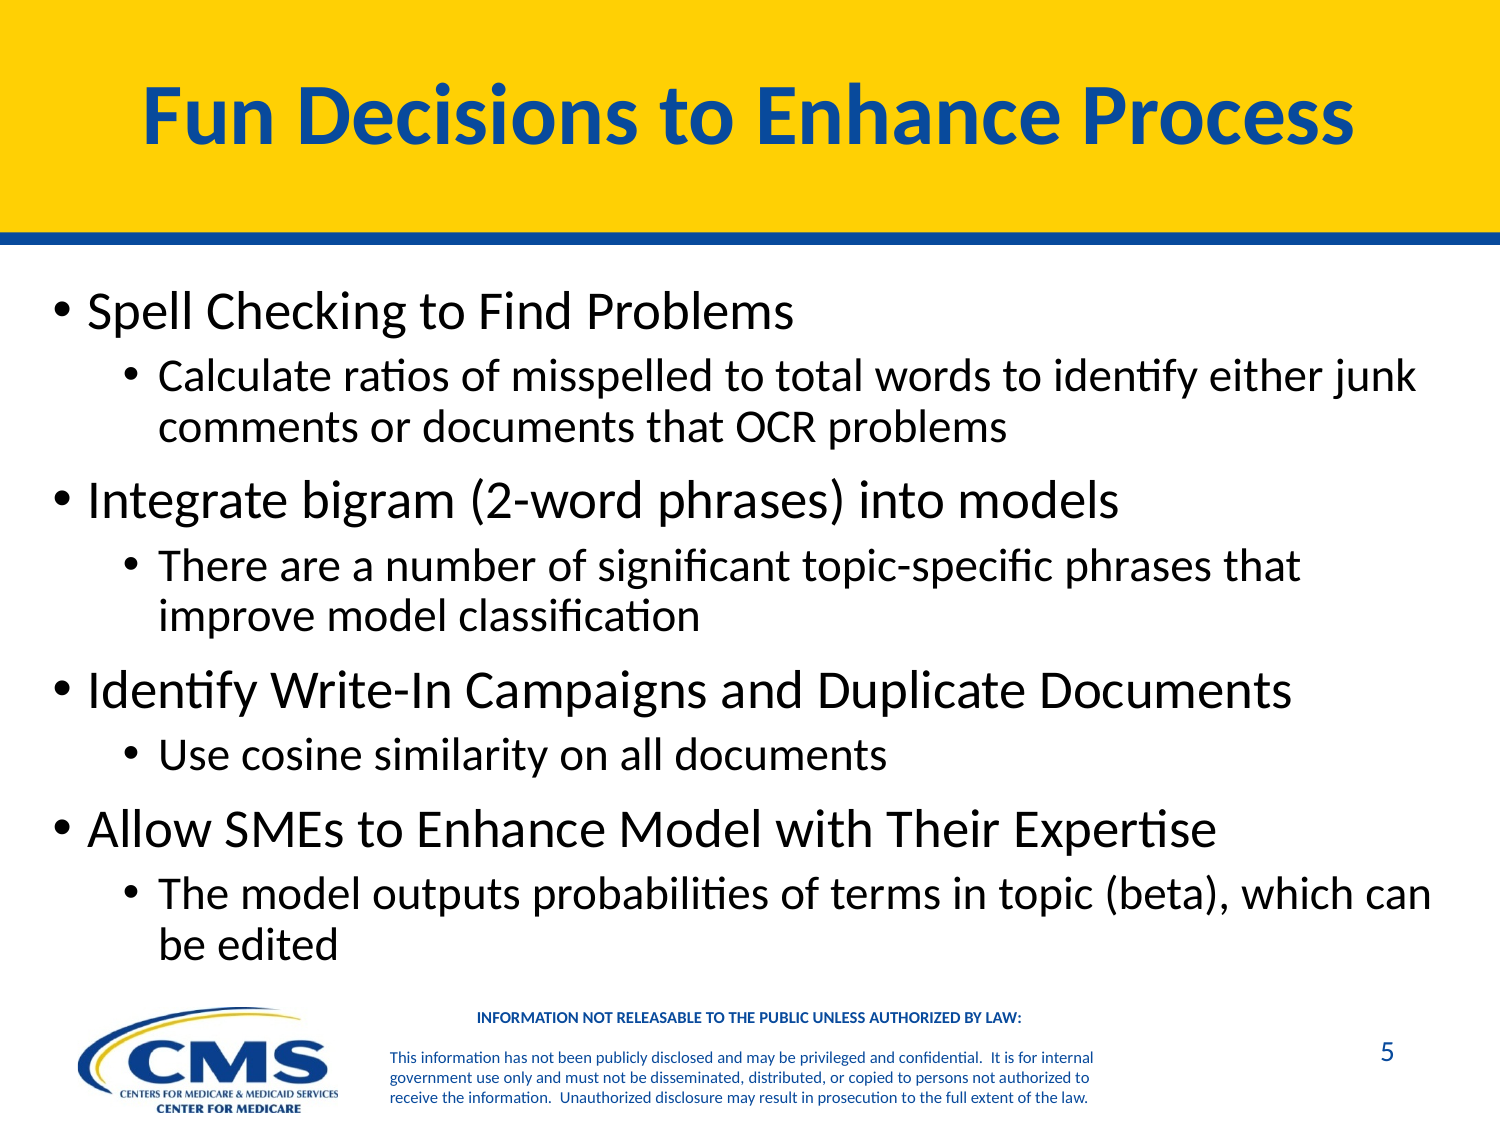

# Fun Decisions to Enhance Process
Spell Checking to Find Problems
Calculate ratios of misspelled to total words to identify either junk comments or documents that OCR problems
Integrate bigram (2-word phrases) into models
There are a number of significant topic-specific phrases that improve model classification
Identify Write-In Campaigns and Duplicate Documents
Use cosine similarity on all documents
Allow SMEs to Enhance Model with Their Expertise
The model outputs probabilities of terms in topic (beta), which can be edited